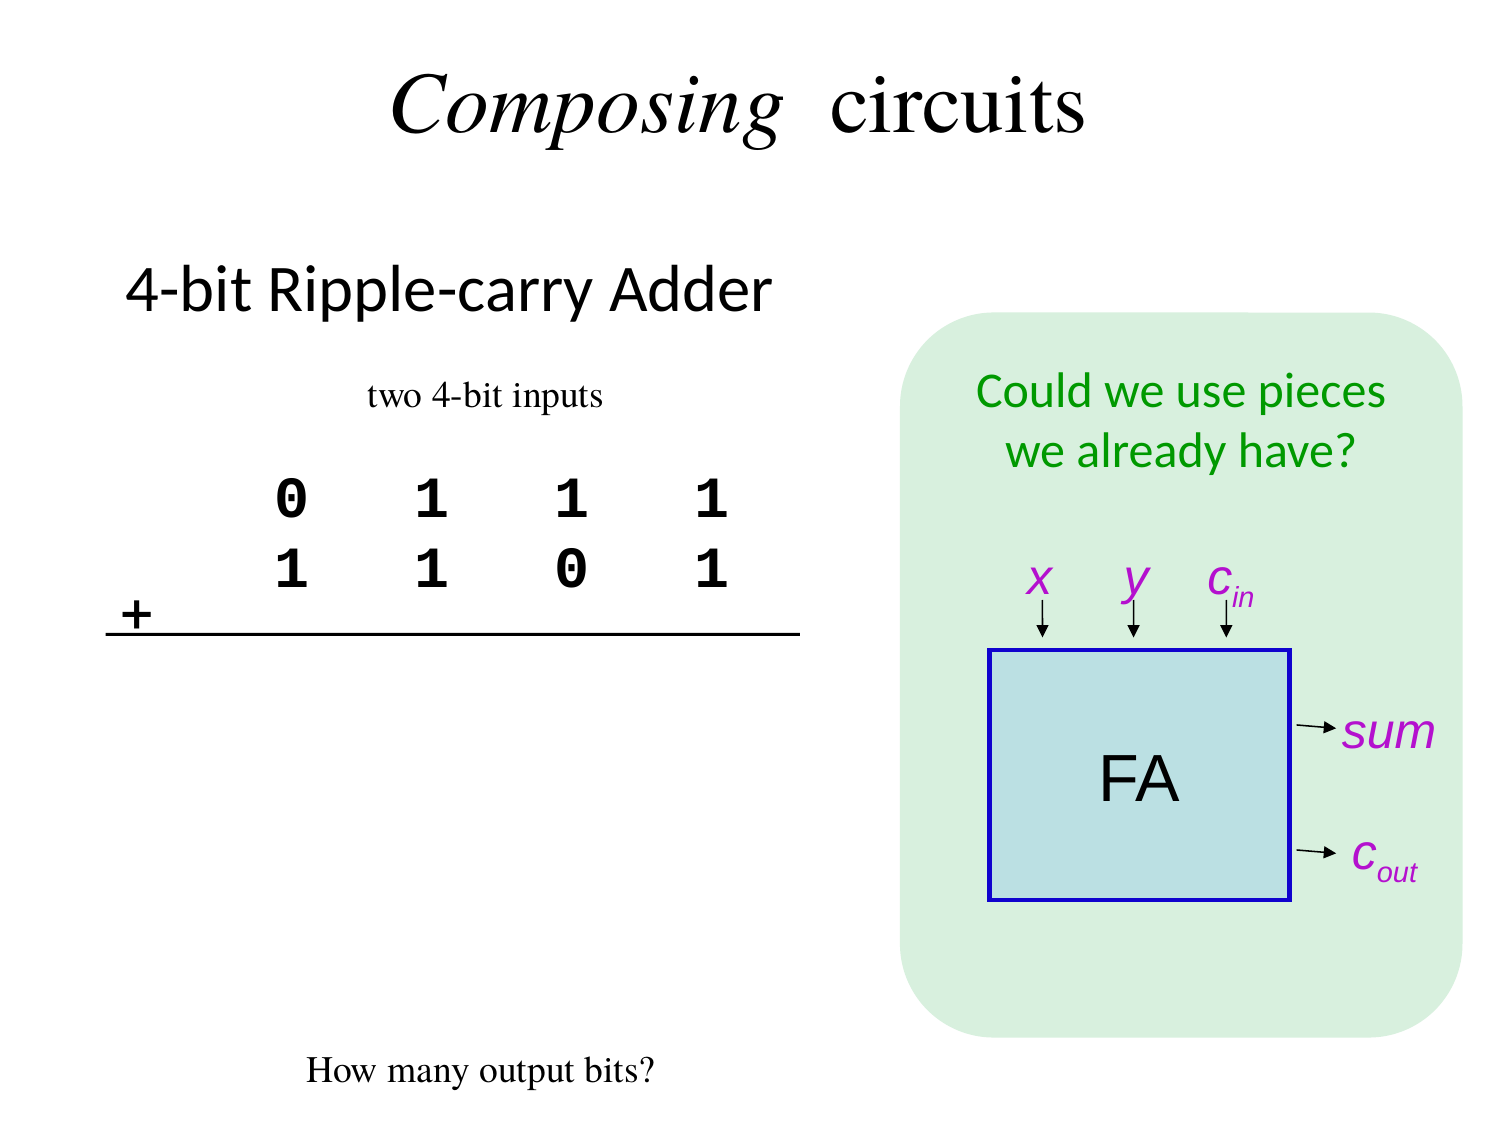

Composing  circuits
4-bit Ripple-carry Adder

Could we use pieces we already have?
 two 4-bit inputs
 0   1   1   1
 1   1   0   1
x
y
cin
+

FA
sum

cout

How many output bits?